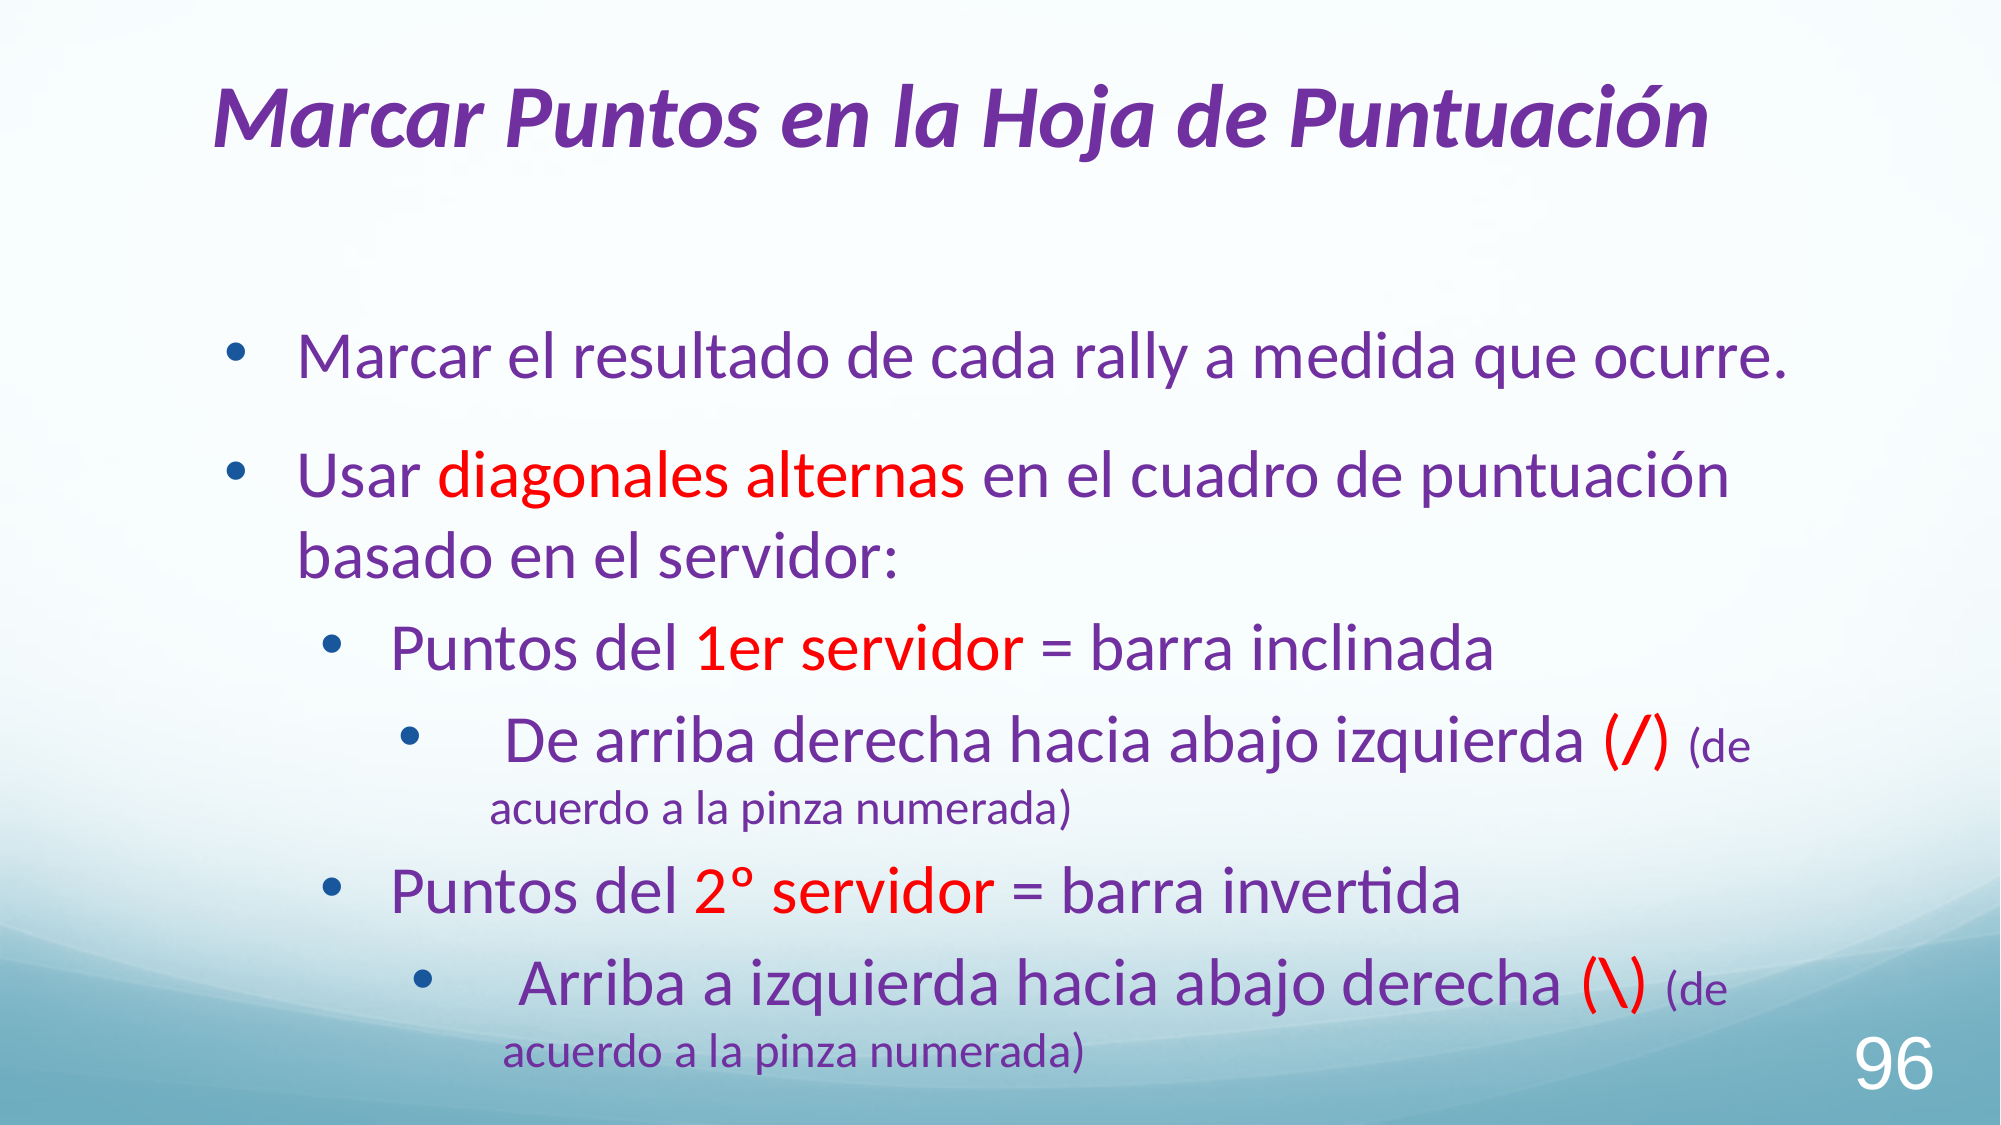

Marcar Puntos en la Hoja de Puntuación

Marcar el resultado de cada rally a medida que ocurre.
Usar diagonales alternas en el cuadro de puntuación basado en el servidor:
 Puntos del 1er servidor = barra inclinada
 De arriba derecha hacia abajo izquierda (/) (de acuerdo a la pinza numerada)
 Puntos del 2º servidor = barra invertida
 Arriba a izquierda hacia abajo derecha (\) (de acuerdo a la pinza numerada)
96